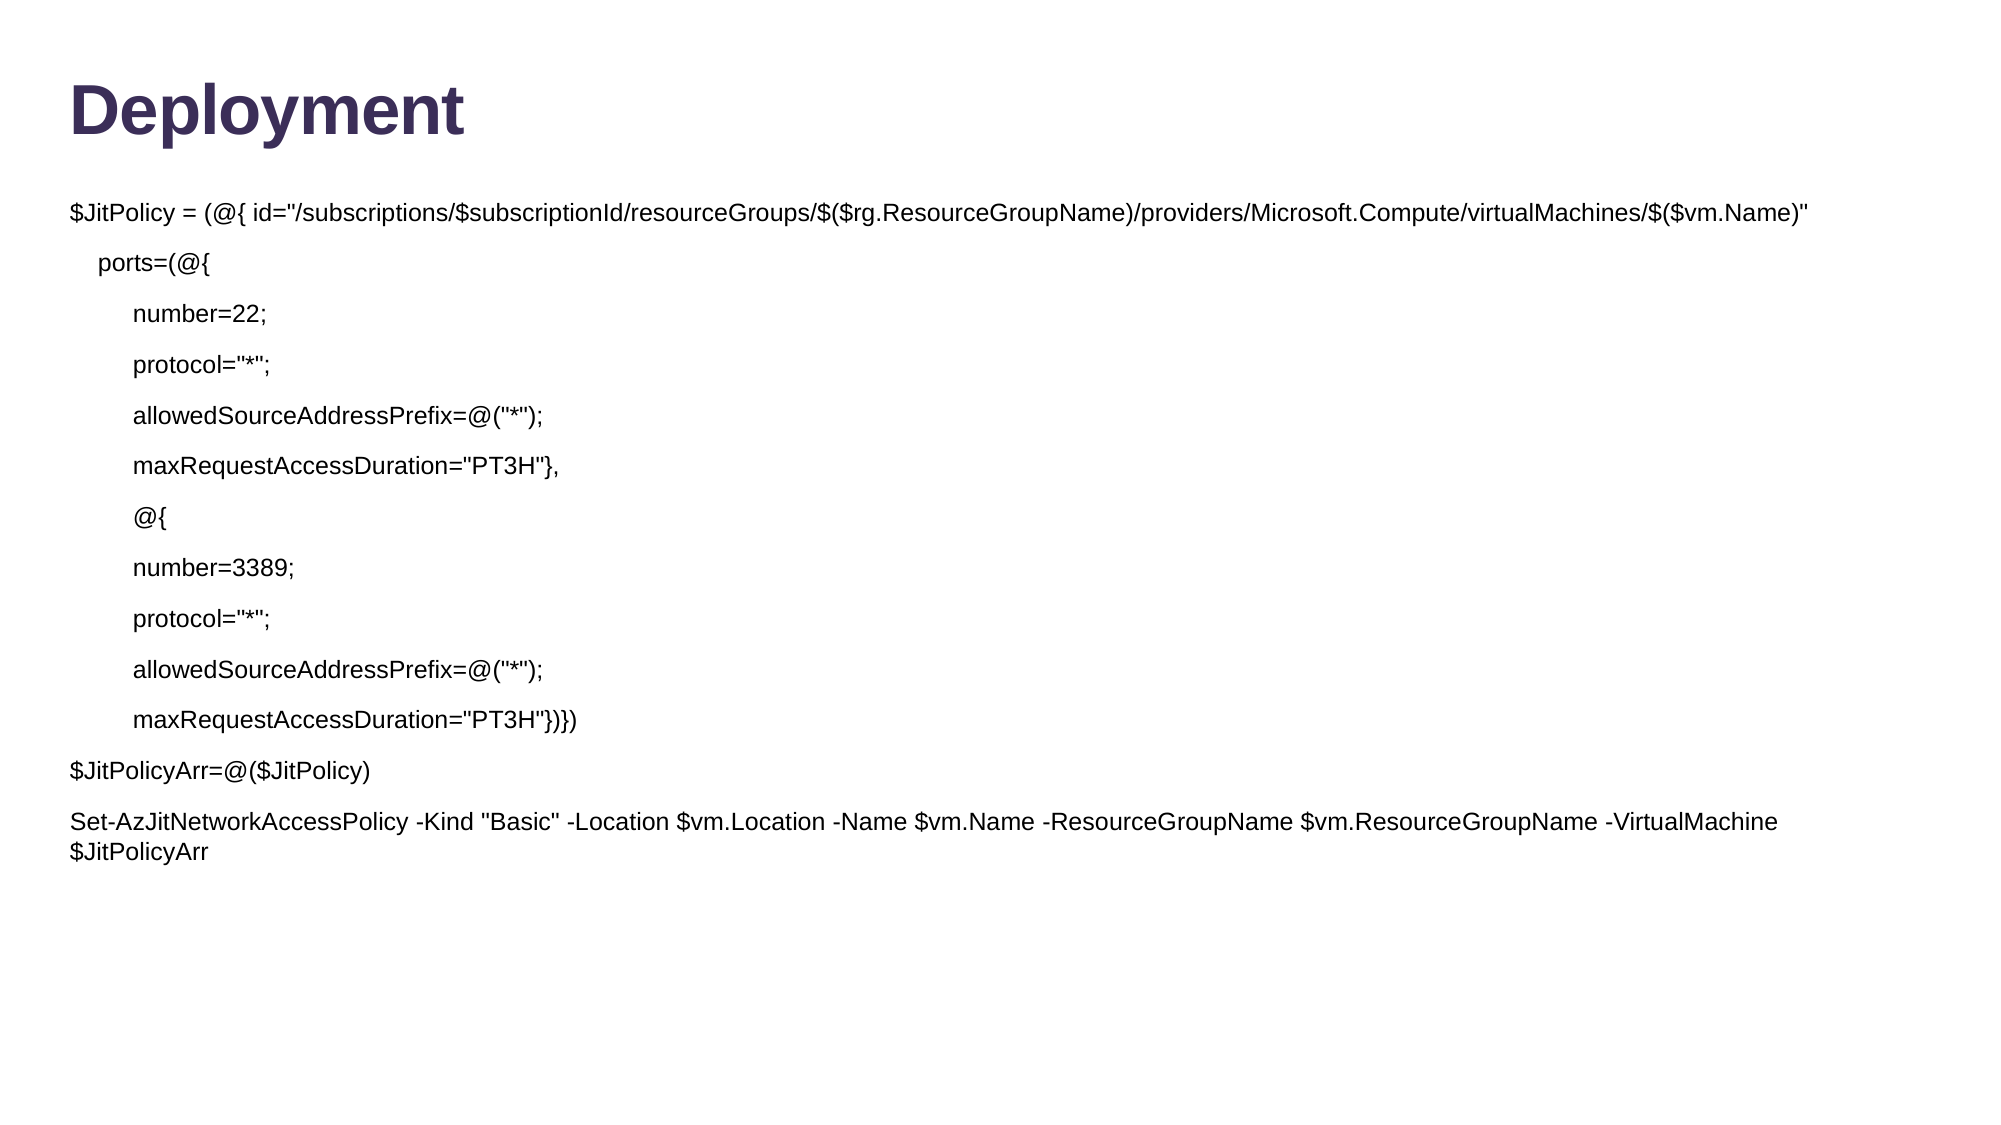

# Deployment
$JitPolicy = (@{ id="/subscriptions/$subscriptionId/resourceGroups/$($rg.ResourceGroupName)/providers/Microsoft.Compute/virtualMachines/$($vm.Name)"
    ports=(@{
         number=22;
         protocol="*";
         allowedSourceAddressPrefix=@("*");
         maxRequestAccessDuration="PT3H"},
         @{
         number=3389;
         protocol="*";
         allowedSourceAddressPrefix=@("*");
         maxRequestAccessDuration="PT3H"})})
$JitPolicyArr=@($JitPolicy)
Set-AzJitNetworkAccessPolicy -Kind "Basic" -Location $vm.Location -Name $vm.Name -ResourceGroupName $vm.ResourceGroupName -VirtualMachine $JitPolicyArr